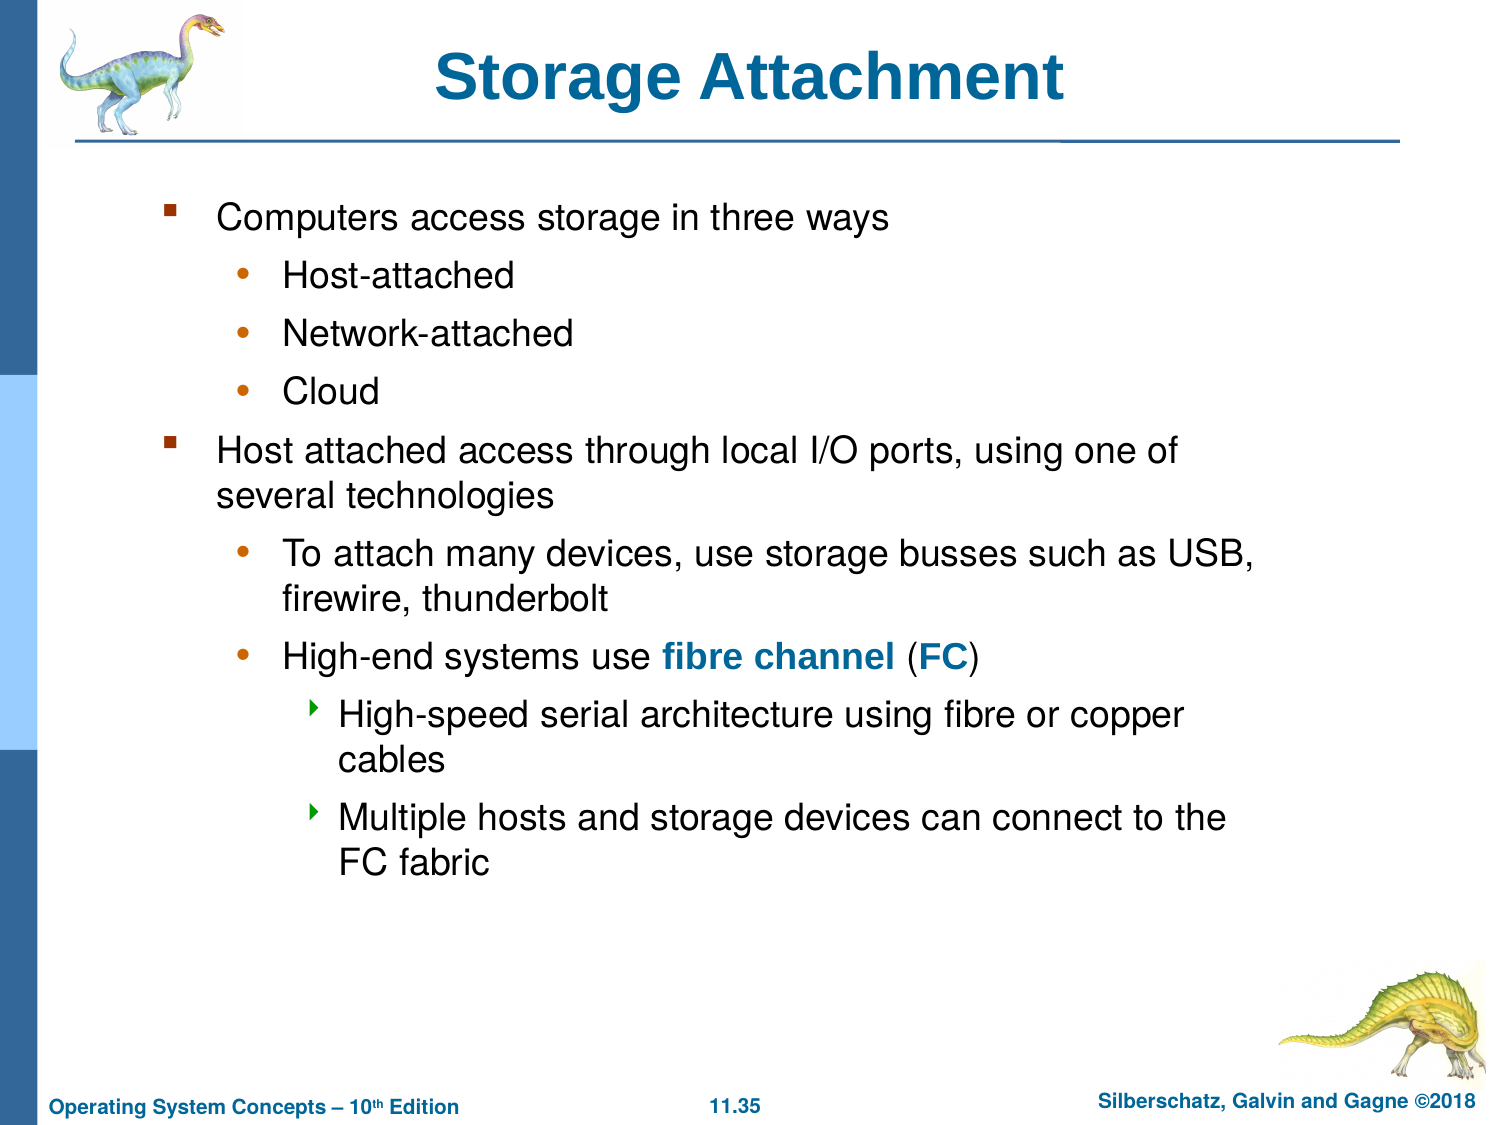

# Storage Attachment
Computers access storage in three ways
Host-attached
Network-attached
Cloud
Host attached access through local I/O ports, using one of several technologies
To attach many devices, use storage busses such as USB, firewire, thunderbolt
High-end systems use fibre channel (FC)
High-speed serial architecture using fibre or copper cables
Multiple hosts and storage devices can connect to the FC fabric